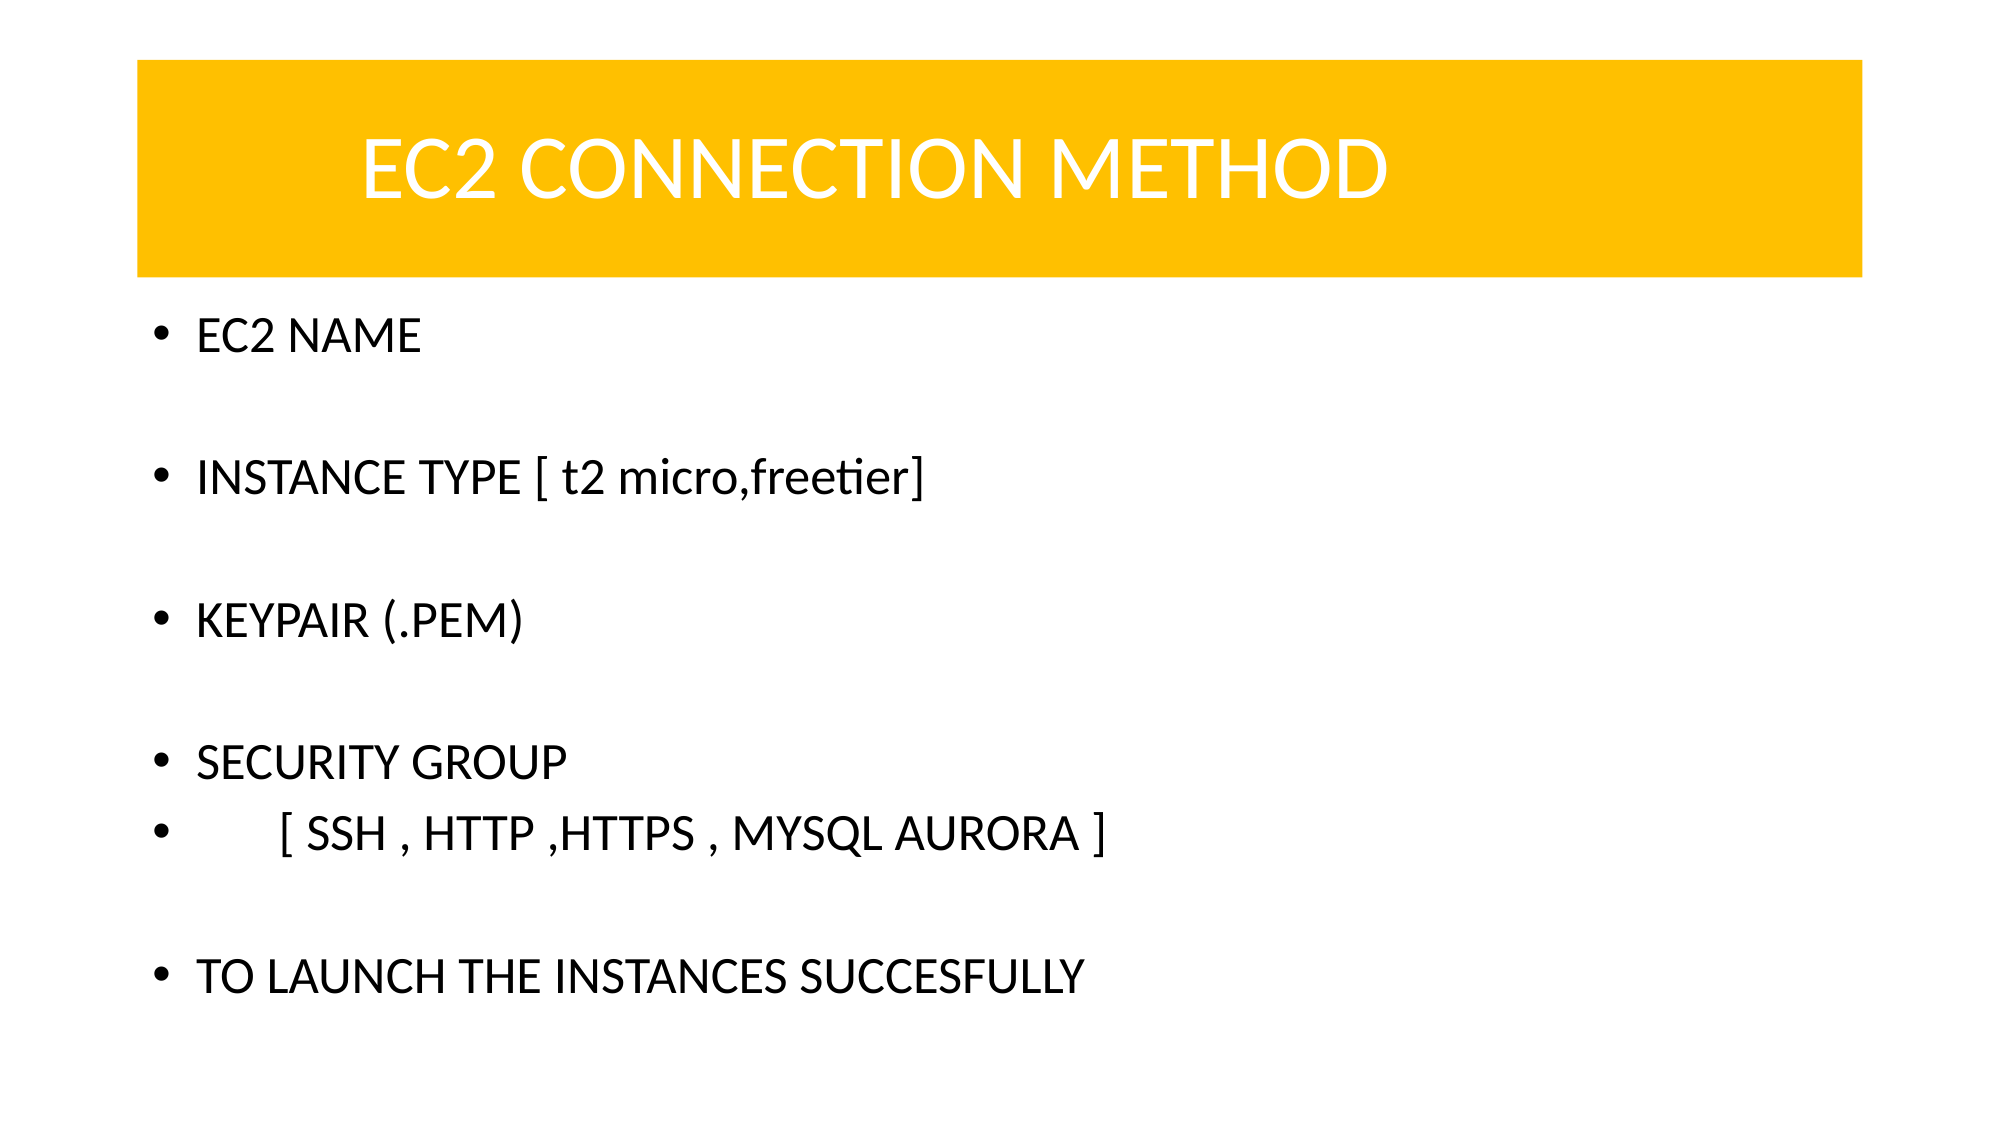

# EC2 CONNECTION METHOD
EC2 NAME

INSTANCE TYPE [ t2 micro,freetier]

KEYPAIR (.PEM)

SECURITY GROUP
       [ SSH , HTTP ,HTTPS , MYSQL AURORA ]

TO LAUNCH THE INSTANCES SUCCESFULLY